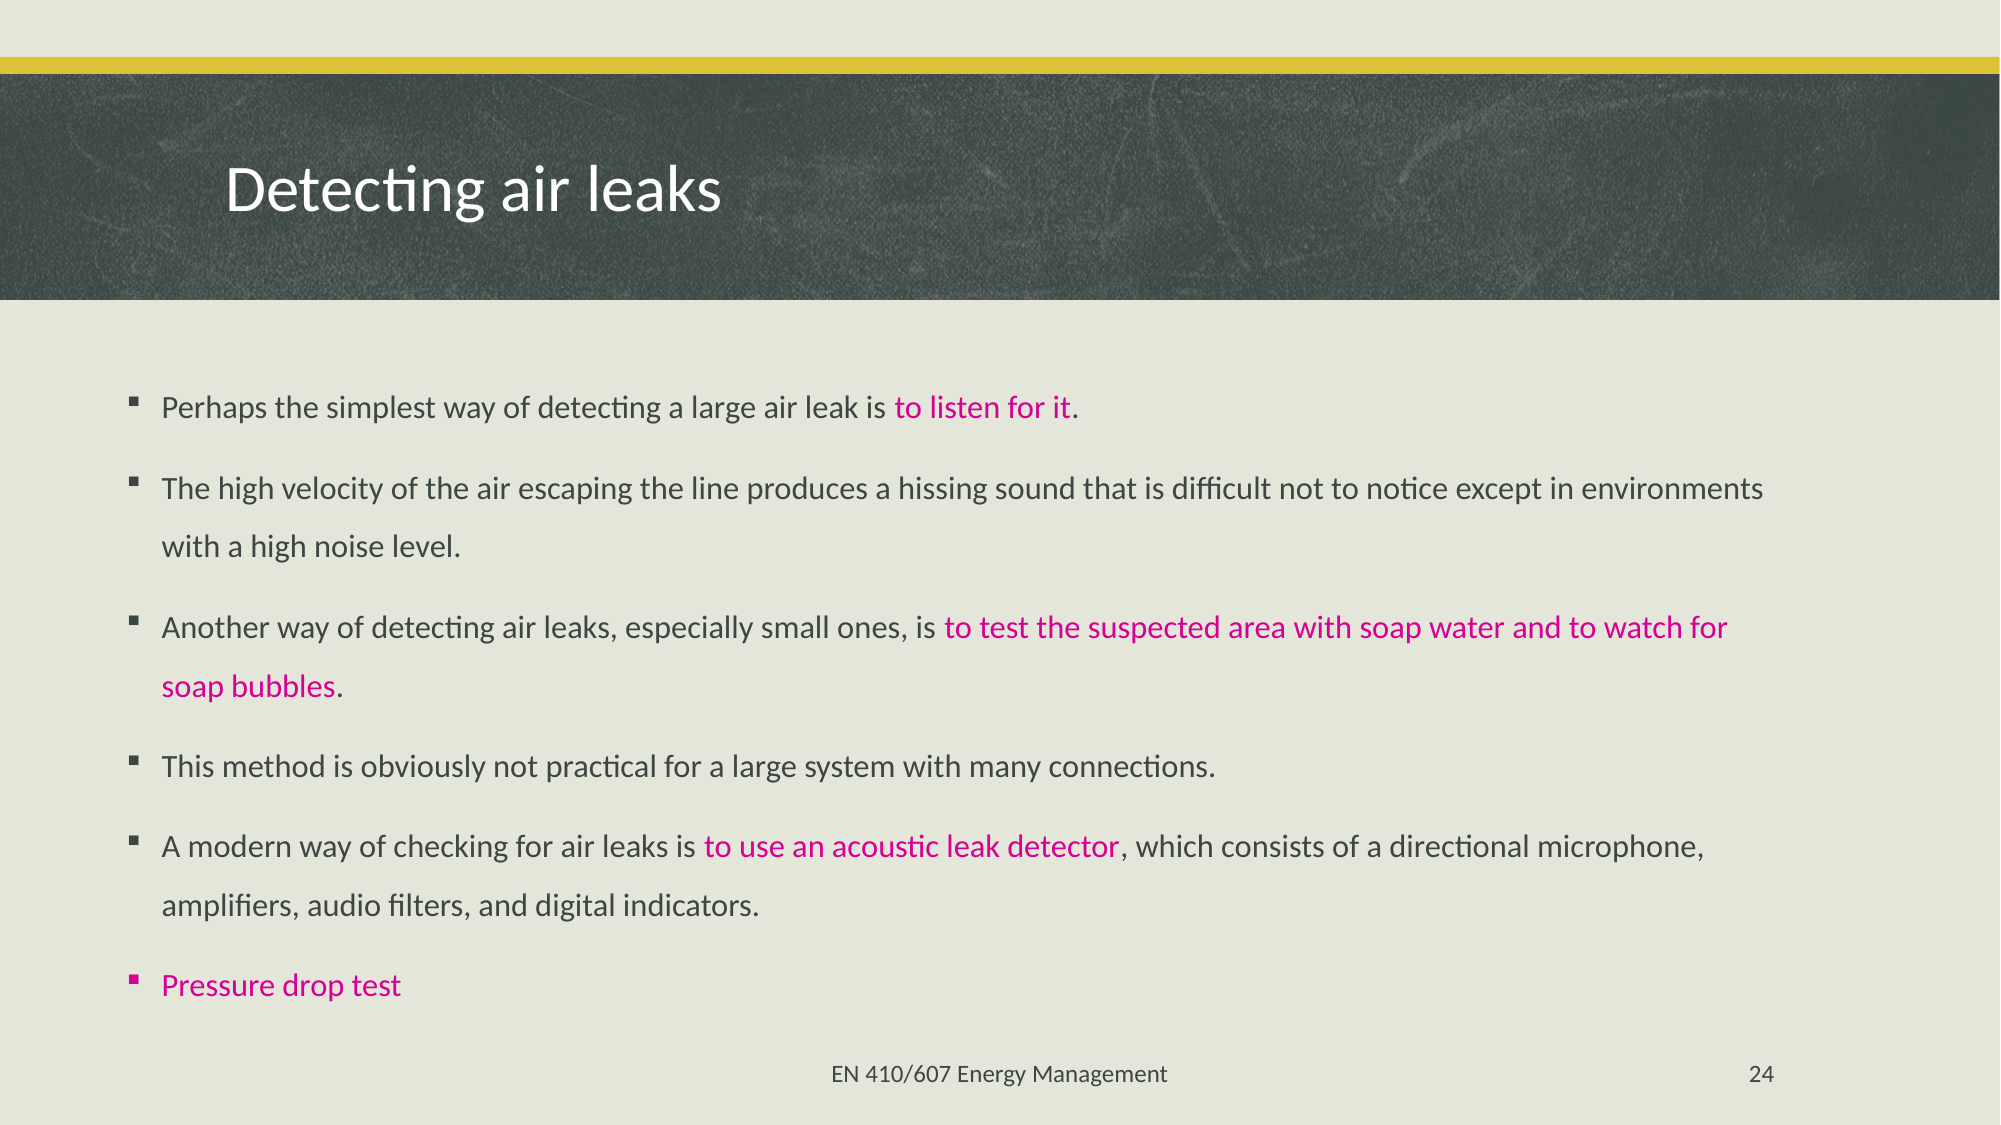

# Detecting air leaks
Perhaps the simplest way of detecting a large air leak is to listen for it.
The high velocity of the air escaping the line produces a hissing sound that is difficult not to notice except in environments with a high noise level.
Another way of detecting air leaks, especially small ones, is to test the suspected area with soap water and to watch for soap bubbles.
This method is obviously not practical for a large system with many connections.
A modern way of checking for air leaks is to use an acoustic leak detector, which consists of a directional microphone, amplifiers, audio filters, and digital indicators.
Pressure drop test

EN 410/607 Energy Management
24